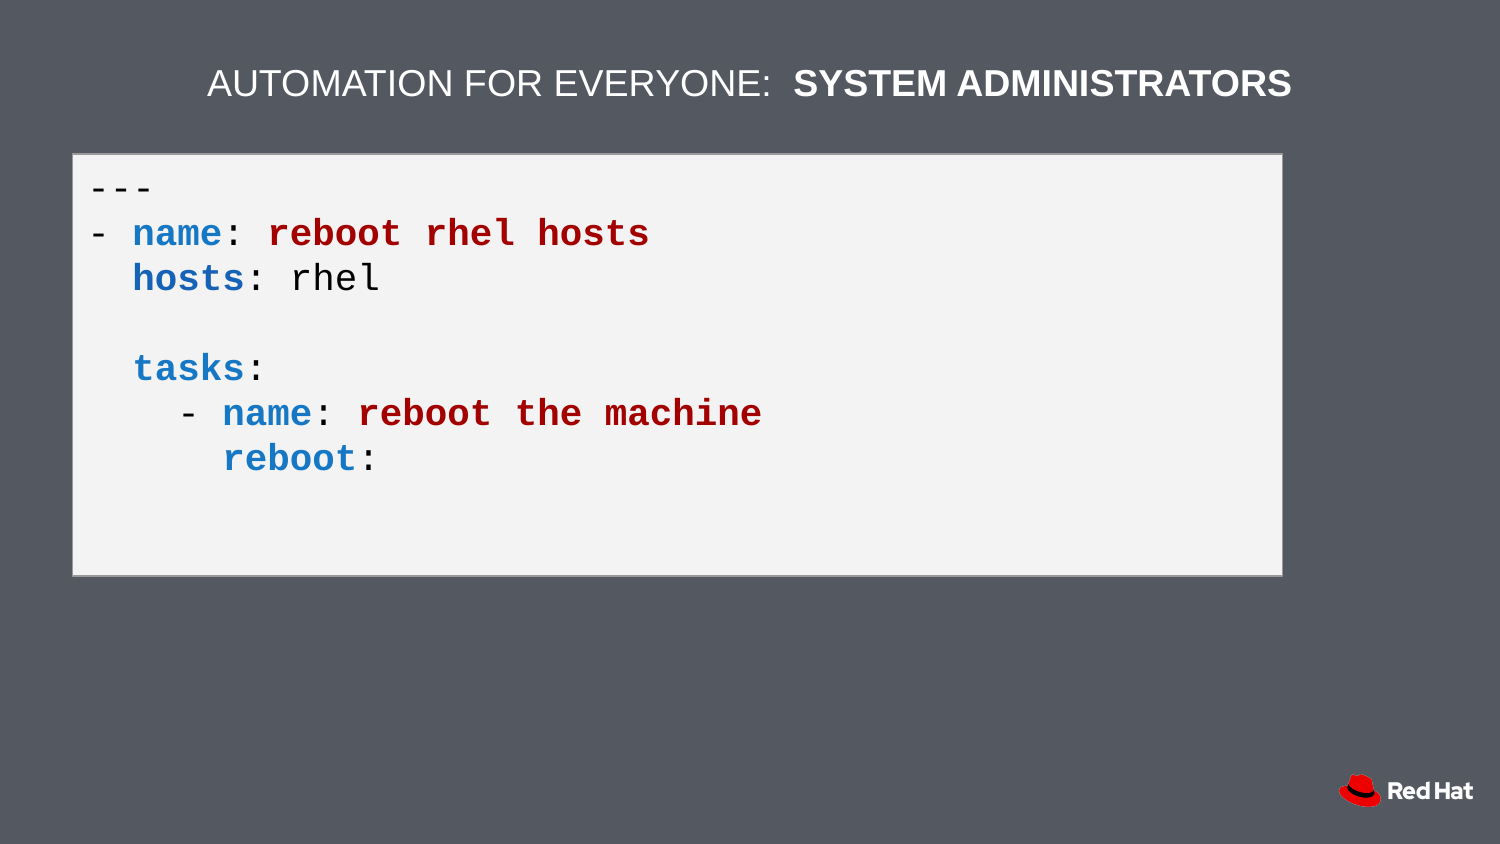

AUTOMATION FOR EVERYONE:  SYSTEM ADMINISTRATORS
---
- name: reboot rhel hosts
  hosts: rhel

  tasks:
    - name: reboot the machine
      reboot: